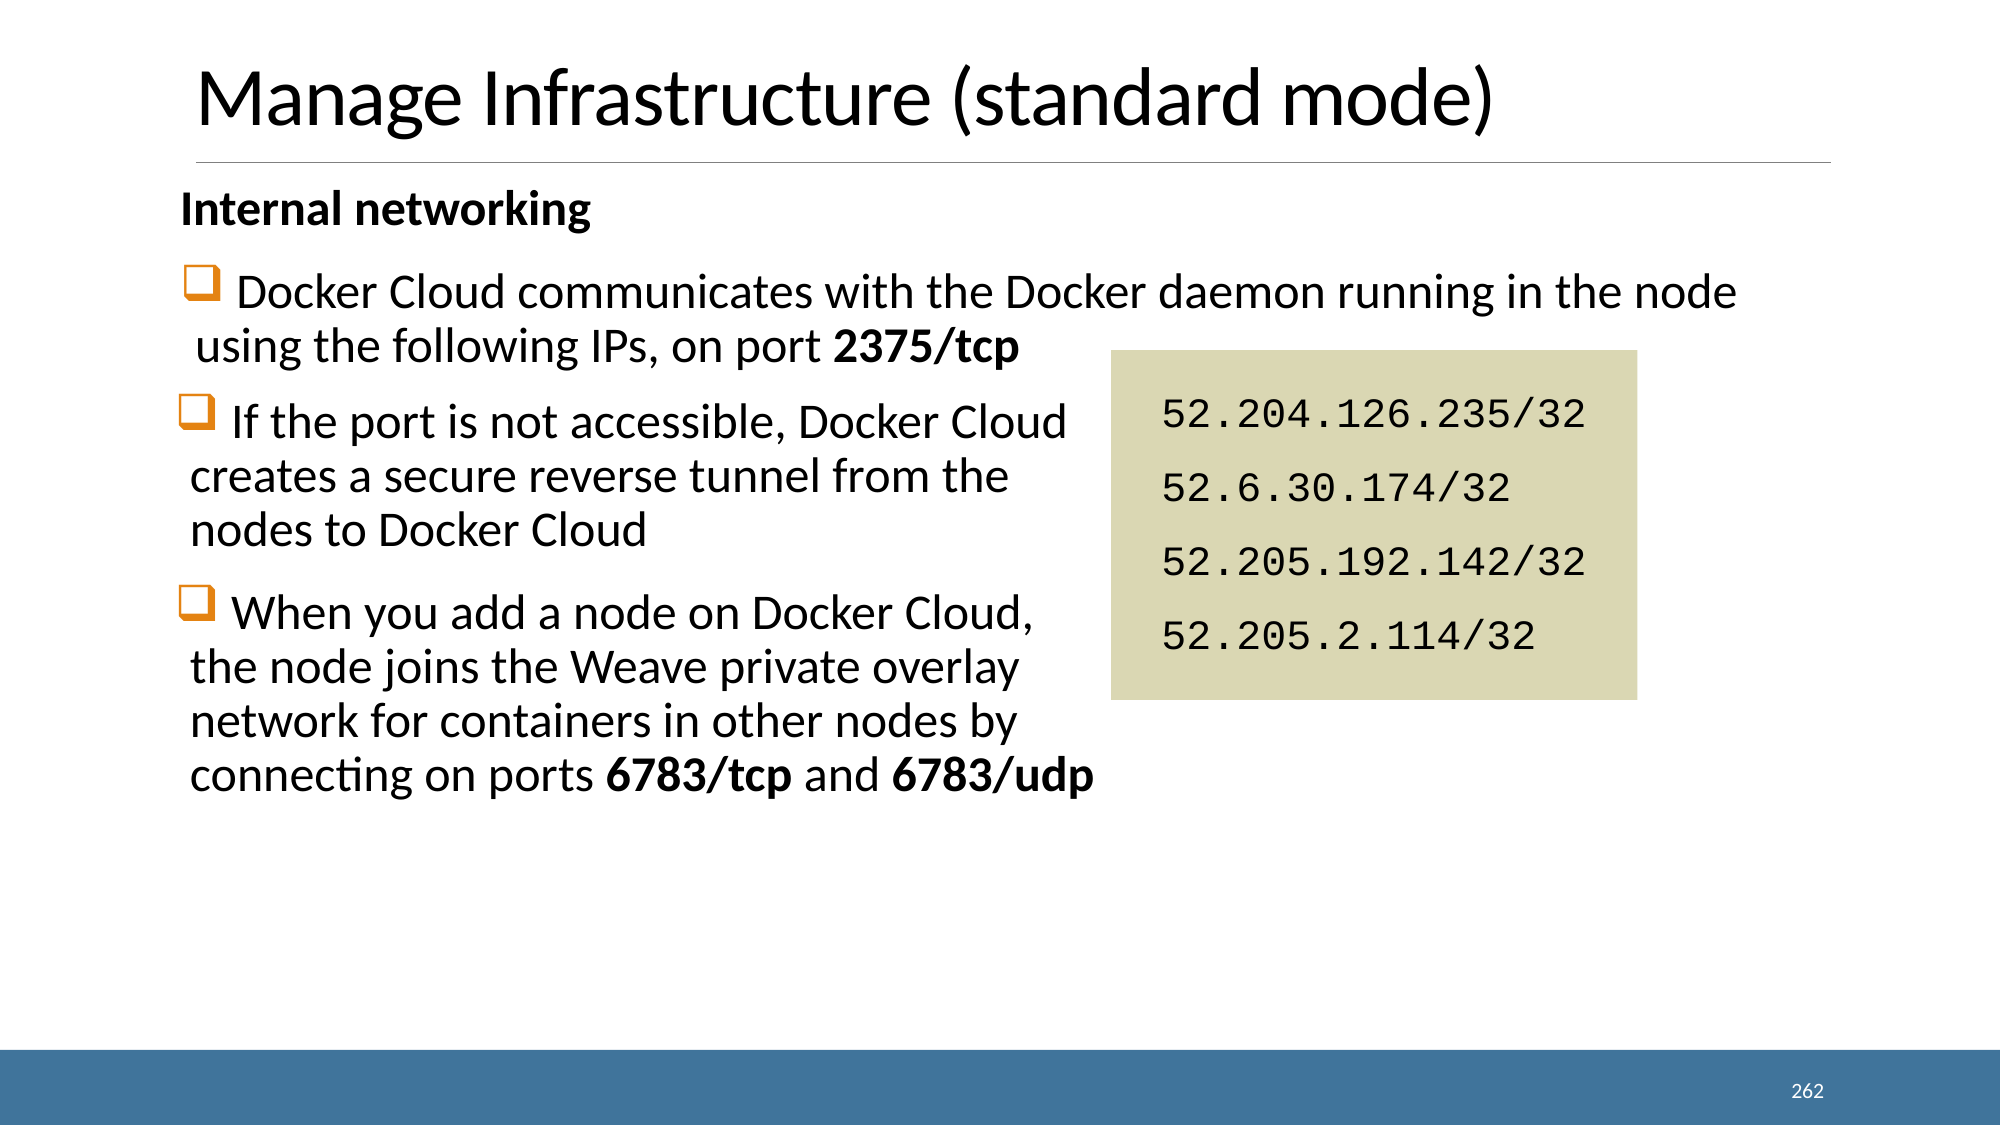

# Manage Infrastructure (standard mode)
Internal networking
 Docker Cloud communicates with the Docker daemon running in the node using the following IPs, on port 2375/tcp

  52.204.126.235/32
  52.6.30.174/32
  52.205.192.142/32
  52.205.2.114/32
 If the port is not accessible, Docker Cloud creates a secure reverse tunnel from the nodes to Docker Cloud
 When you add a node on Docker Cloud, the node joins the Weave private overlay network for containers in other nodes by connecting on ports 6783/tcp and 6783/udp

262